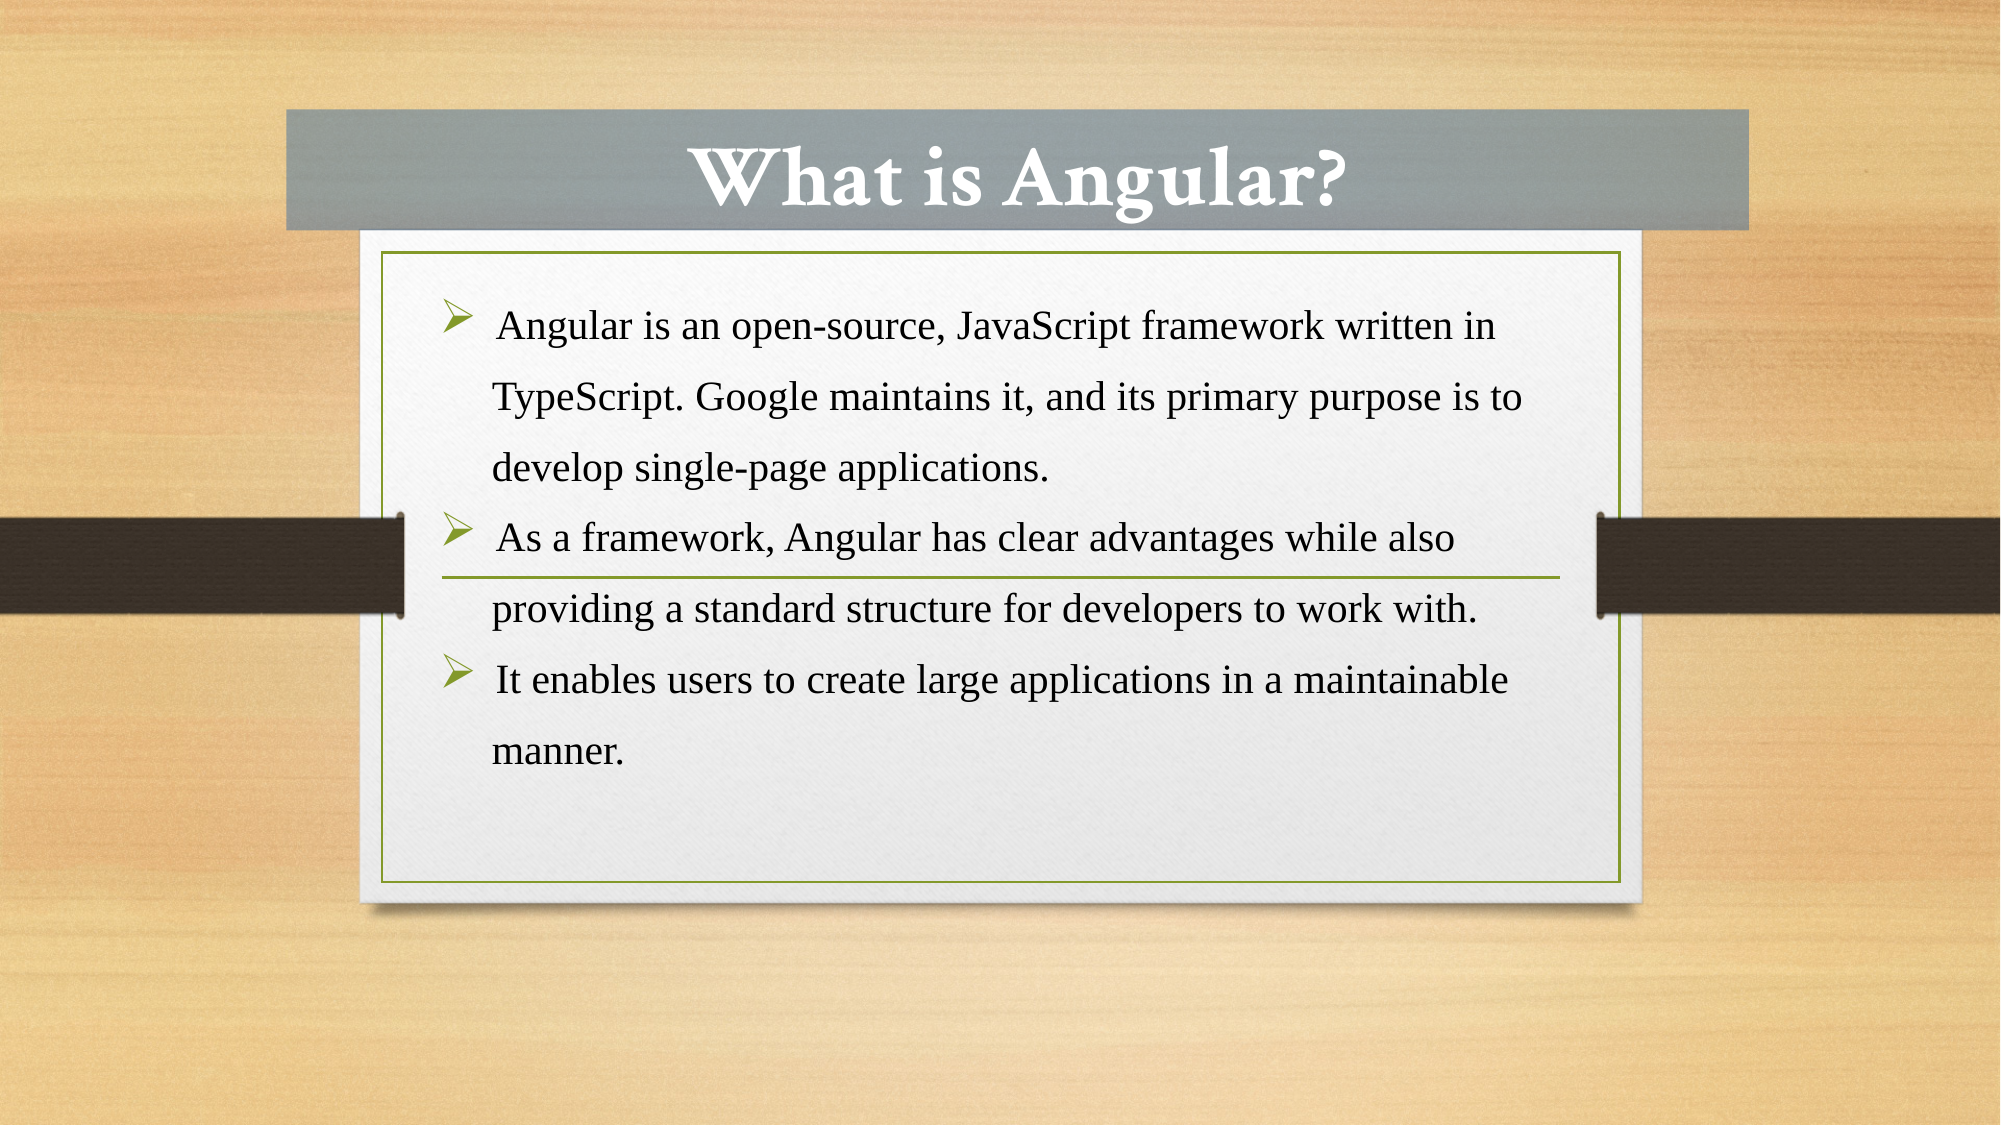

# What is Angular?
Angular is an open-source, JavaScript framework written in
     TypeScript. Google maintains it, and its primary purpose is to
     develop single-page applications.
As a framework, Angular has clear advantages while also
     providing a standard structure for developers to work with.
It enables users to create large applications in a maintainable
     manner.